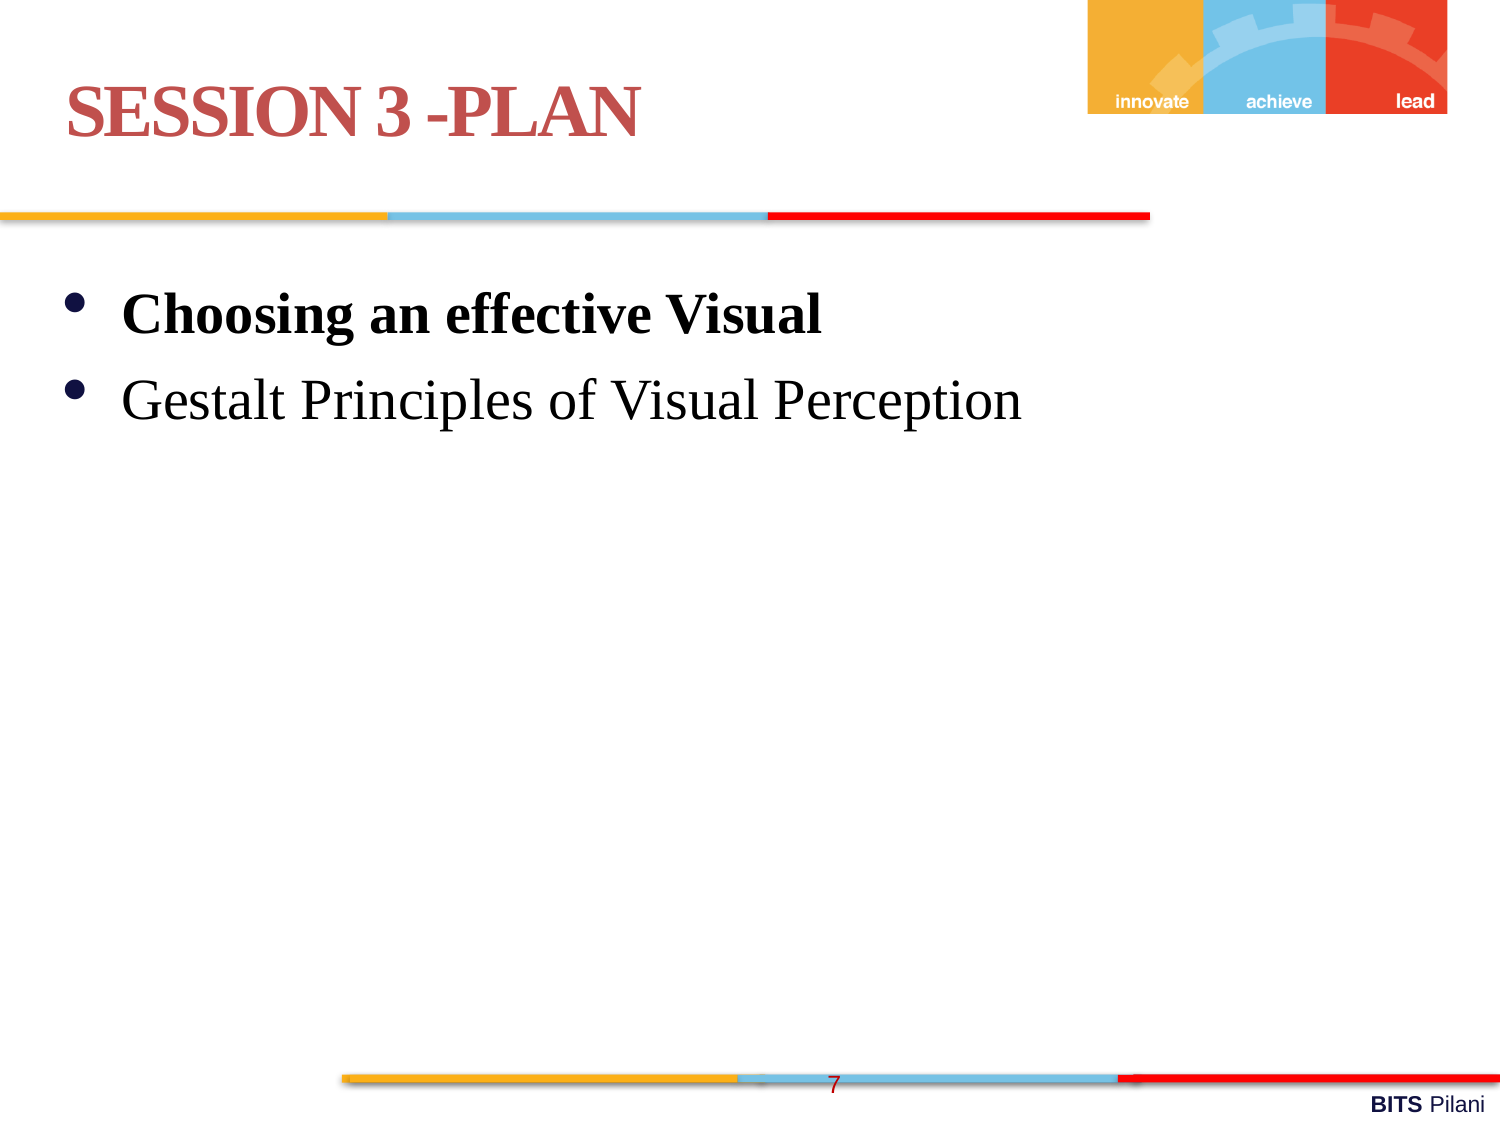

SESSION 3 -PLAN
Choosing an effective Visual
Gestalt Principles of Visual Perception

7